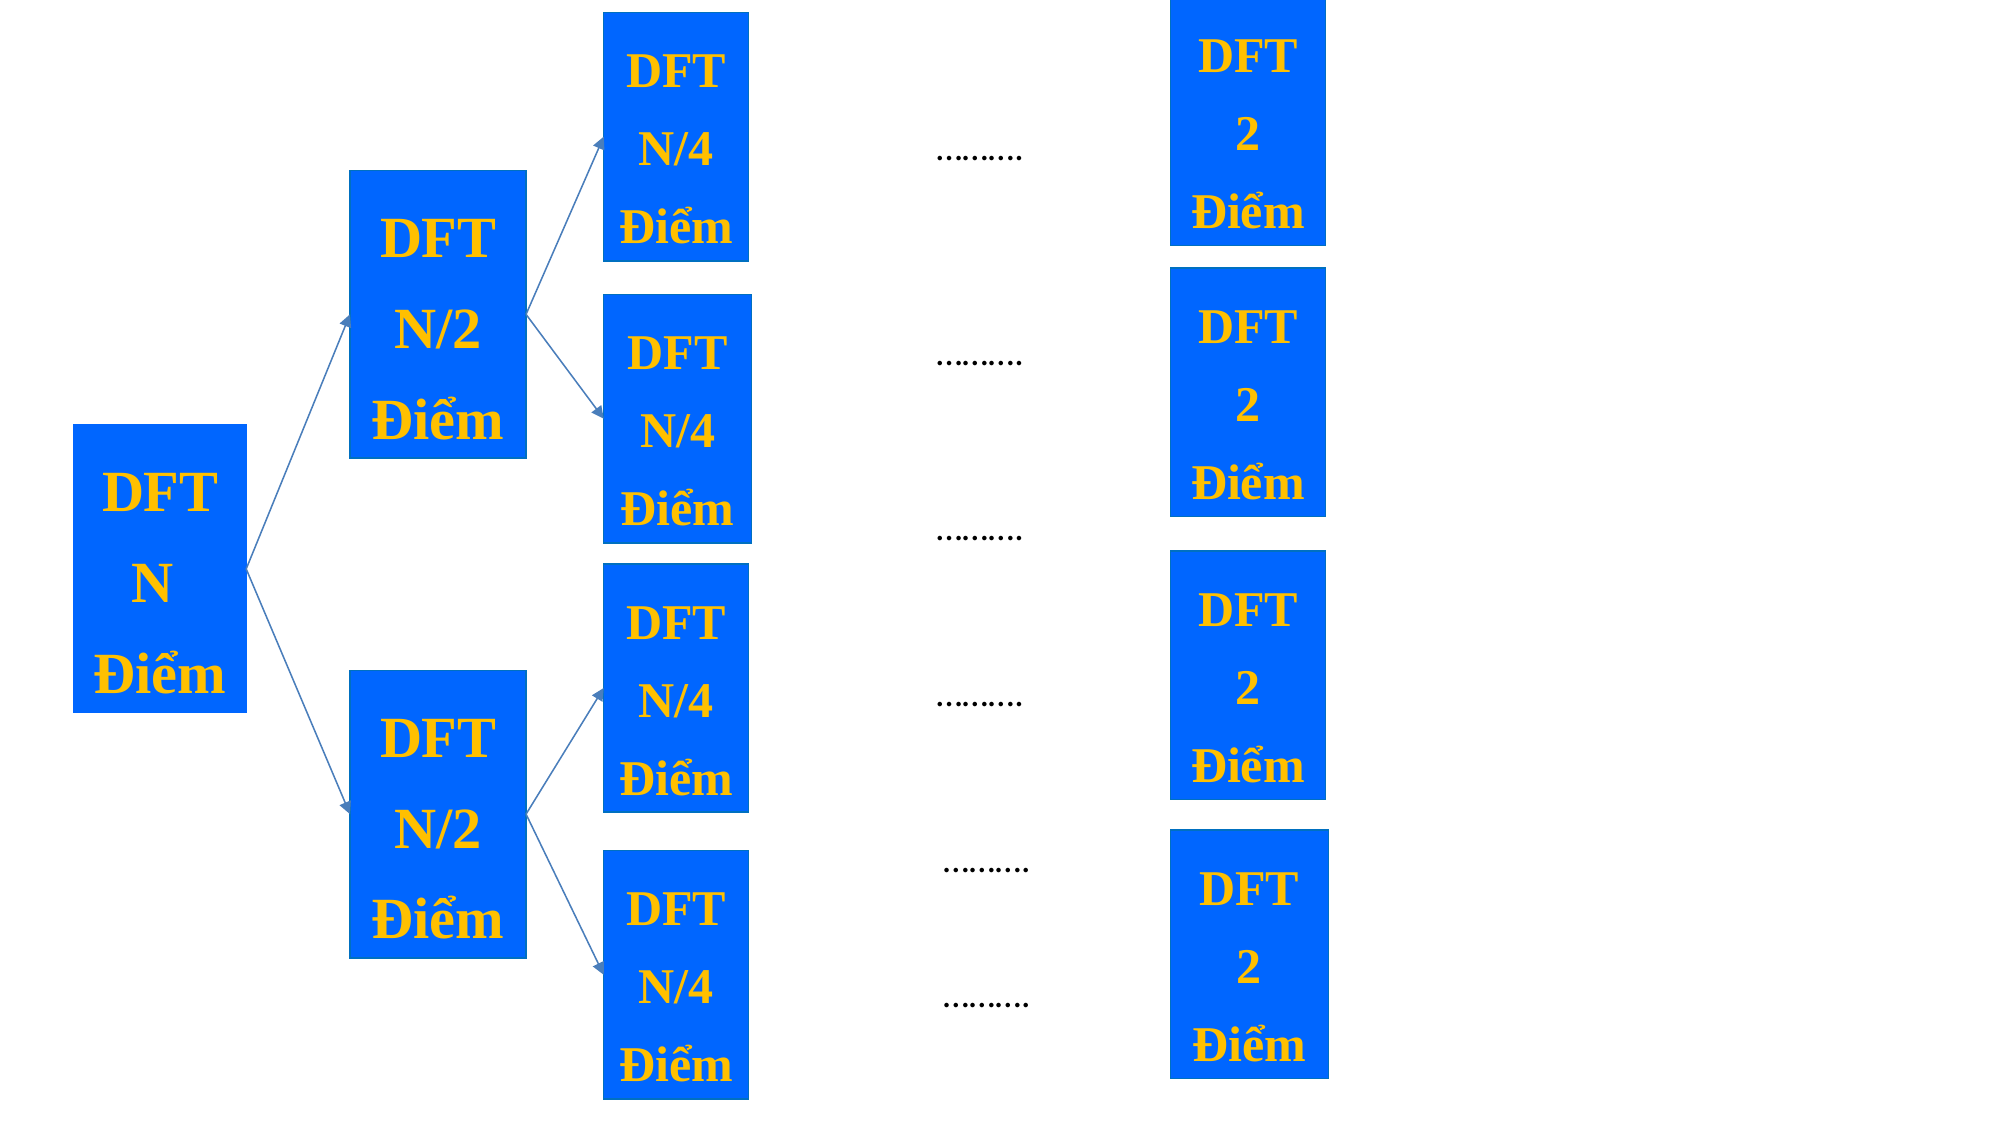

DFT
2
Điểm
DFT
N/4
Điểm
……….
DFT
N/2
Điểm
DFT
2
Điểm
DFT
N/4
Điểm
……….
DFT
N
Điểm
……….
DFT
2
Điểm
DFT
N/4
Điểm
……….
DFT
N/2
Điểm
……….
DFT
2
Điểm
DFT
N/4
Điểm
……….